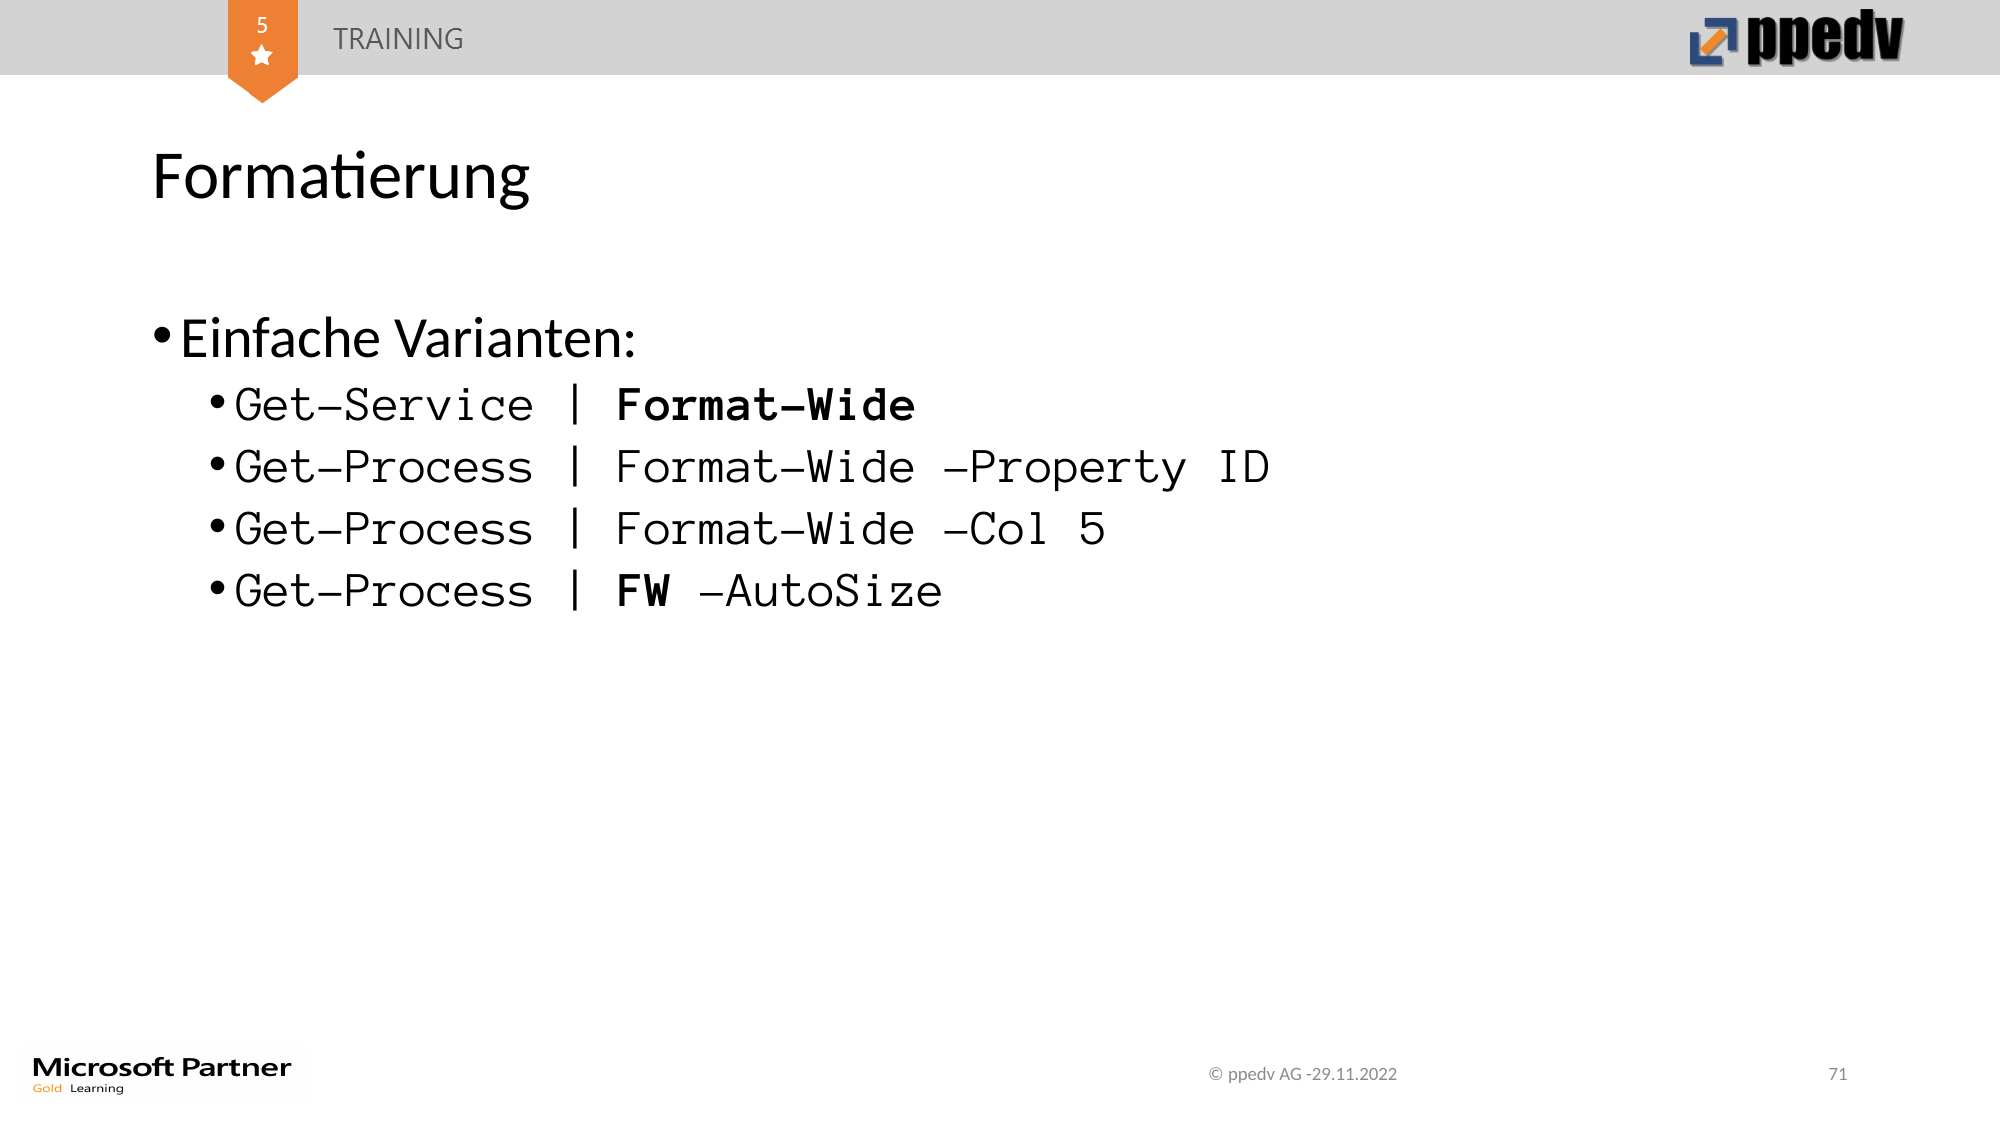

# Formatierung
Einfache Varianten:
Get-Service | Format-Wide
Get-Process | Format-Wide –Property ID
Get-Process | Format-Wide –Col 5
Get-Process | FW –AutoSize

© ppedv AG -29.11.2022
71